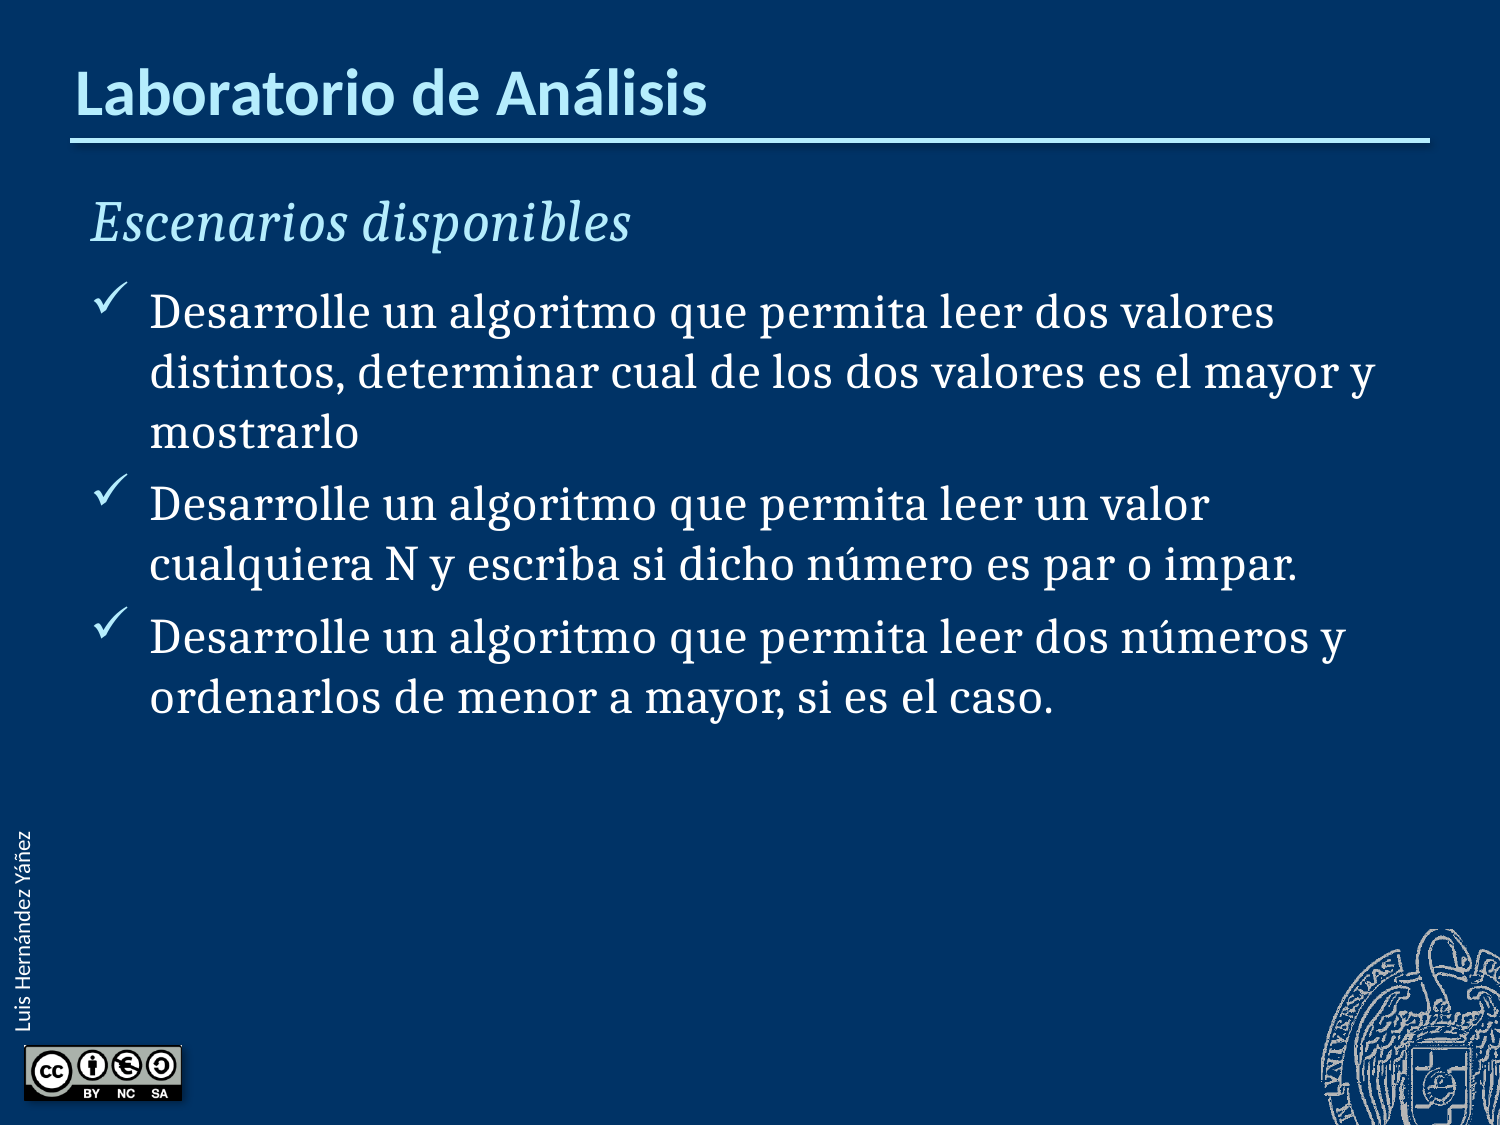

# Laboratorio de Análisis
Escenarios disponibles
Desarrolle un algoritmo que permita leer dos valores distintos, determinar cual de los dos valores es el mayor y mostrarlo
Desarrolle un algoritmo que permita leer un valor cualquiera N y escriba si dicho número es par o impar.
Desarrolle un algoritmo que permita leer dos números y ordenarlos de menor a mayor, si es el caso.